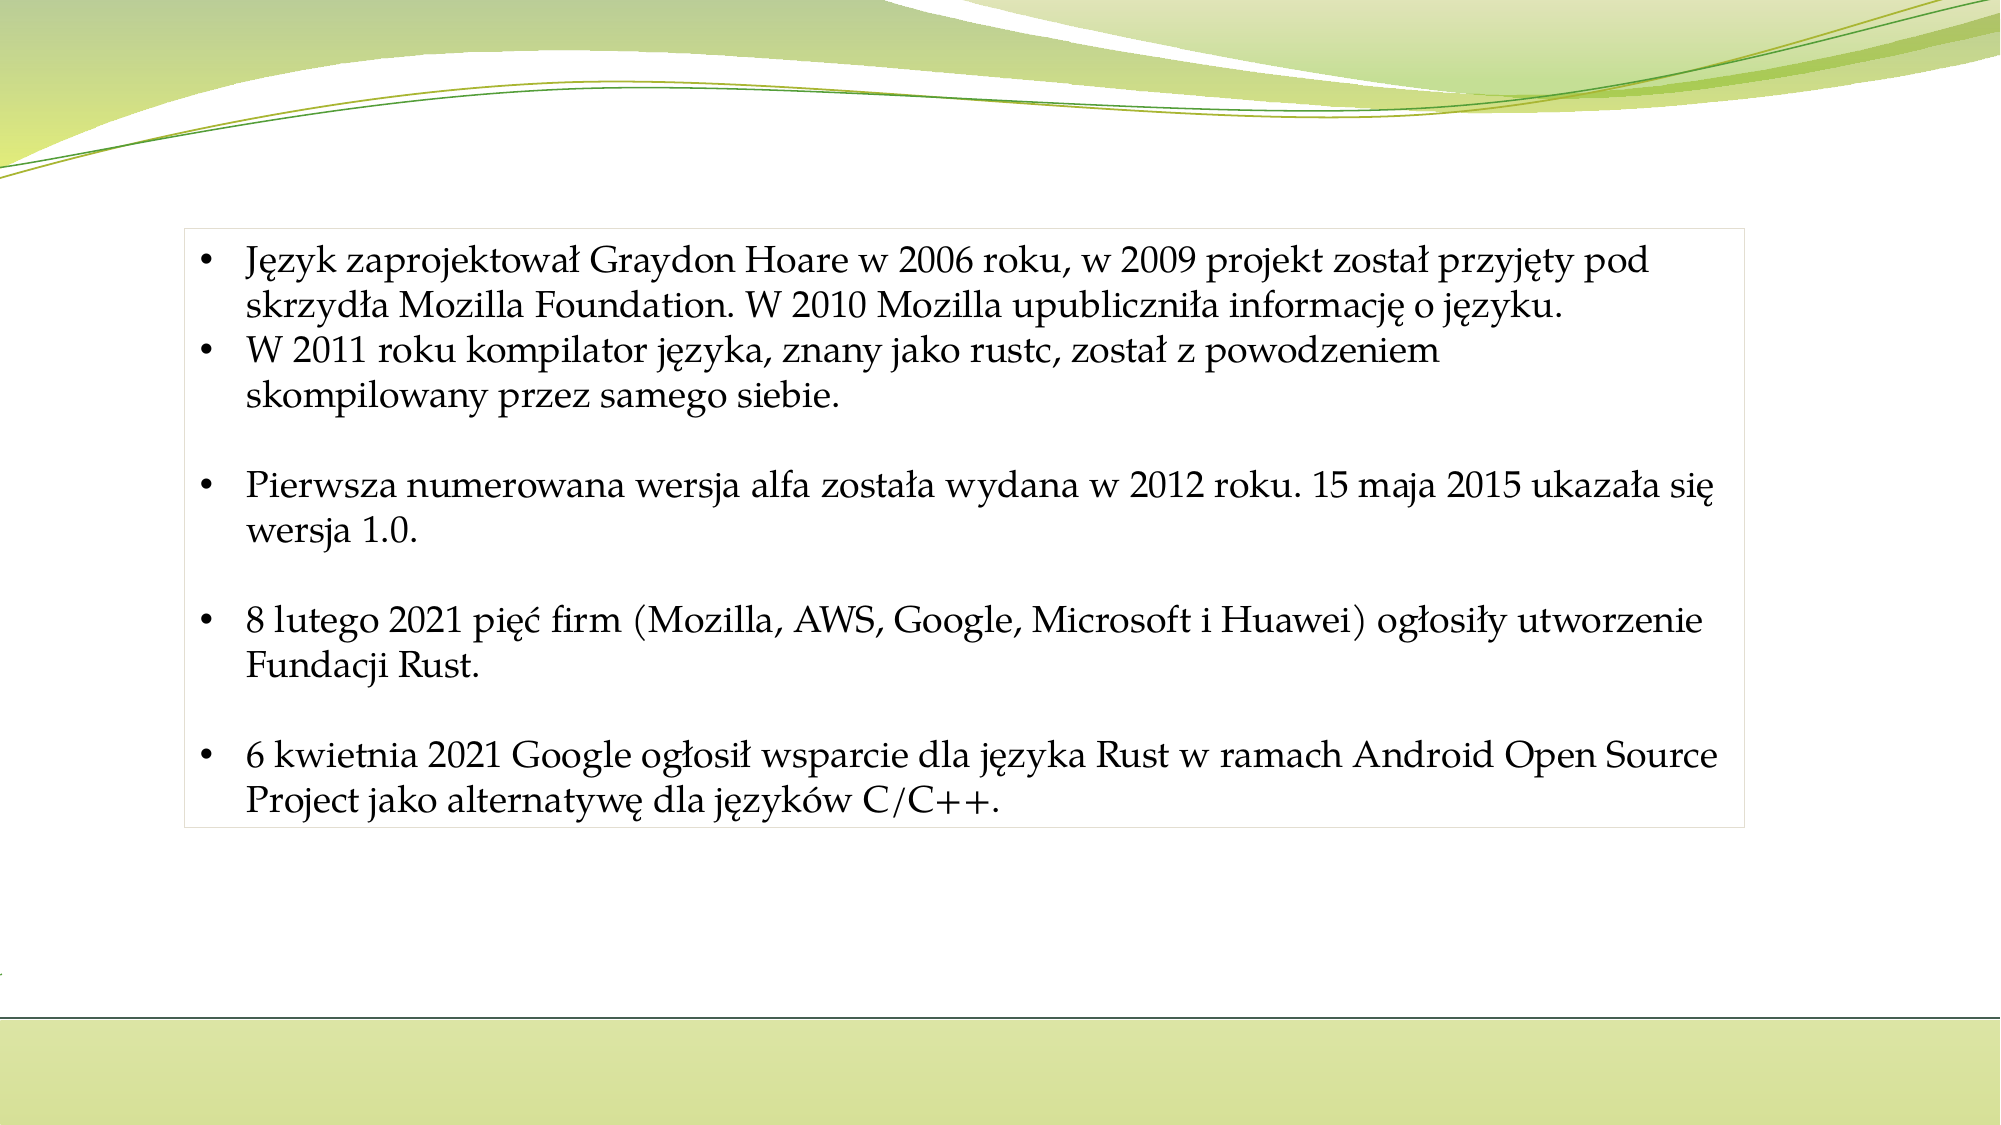

Język zaprojektował Graydon Hoare w 2006 roku, w 2009 projekt został przyjęty pod skrzydła Mozilla Foundation. W 2010 Mozilla upubliczniła informację o języku.
W 2011 roku kompilator języka, znany jako rustc, został z powodzeniem
skompilowany przez samego siebie.

Pierwsza numerowana wersja alfa została wydana w 2012 roku. 15 maja 2015 ukazała się wersja 1.0.

8 lutego 2021 pięć firm (Mozilla, AWS, Google, Microsoft i Huawei) ogłosiły utworzenie Fundacji Rust.

6 kwietnia 2021 Google ogłosił wsparcie dla języka Rust w ramach Android Open Source Project jako alternatywę dla języków C/C++.